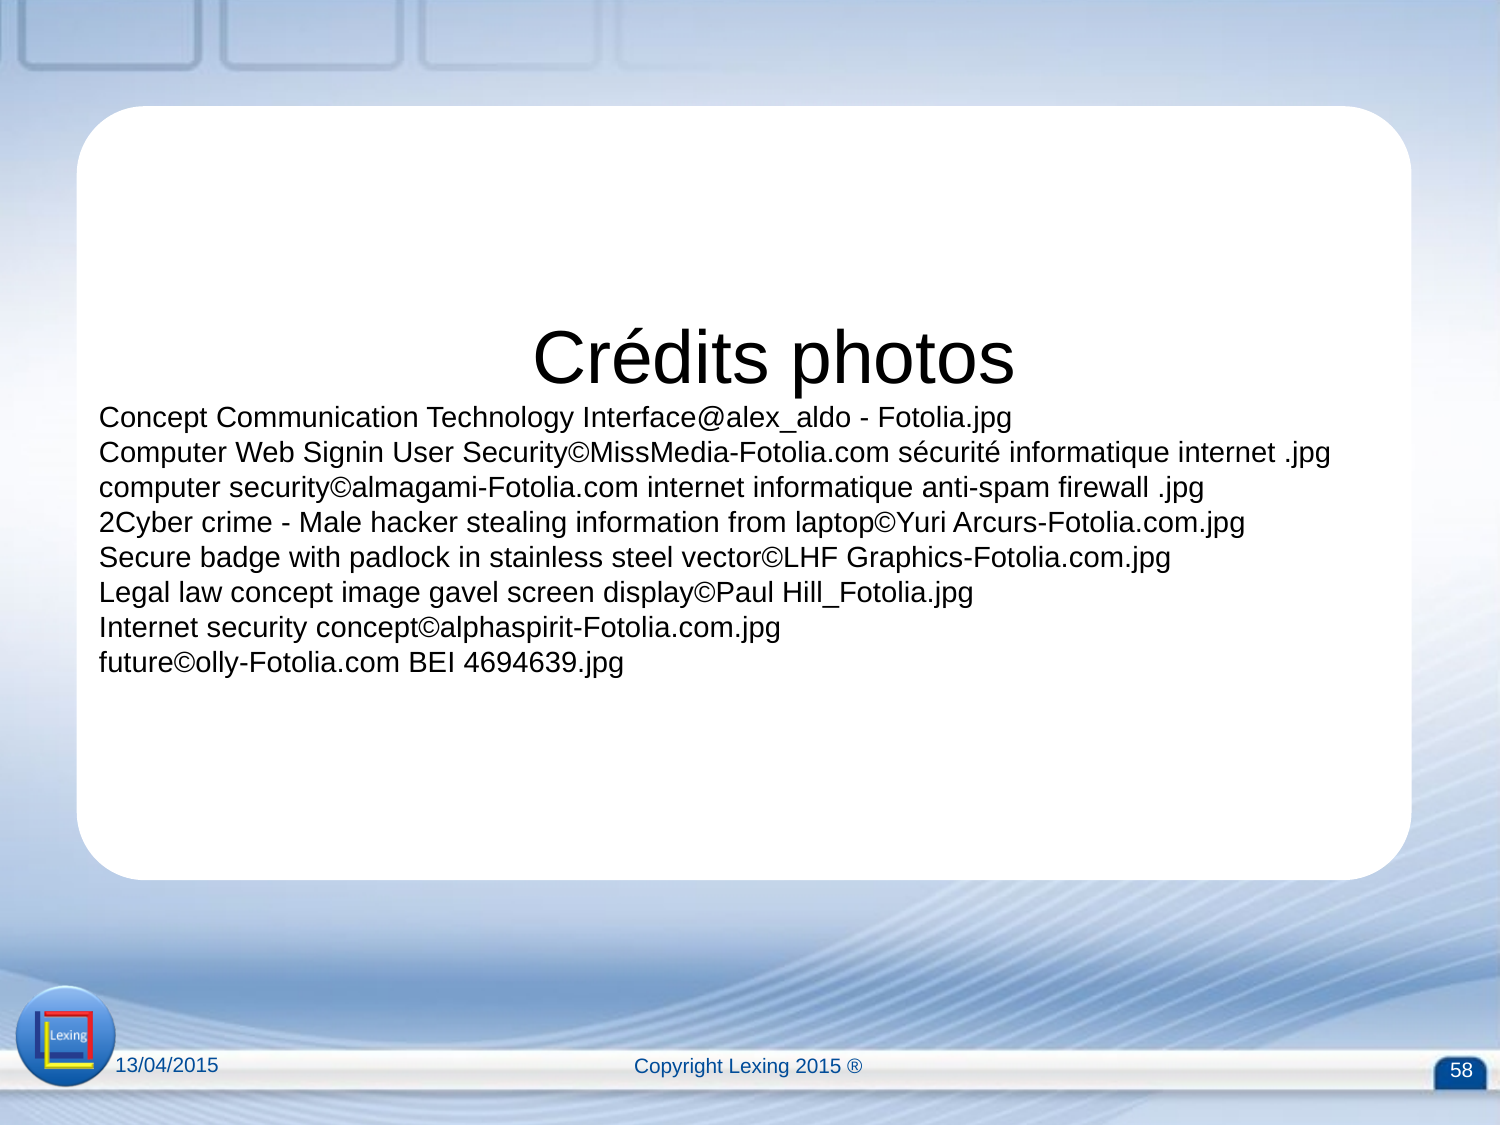

#
Crédits photos
Concept Communication Technology Interface@alex_aldo - Fotolia.jpg
Computer Web Signin User Security©MissMedia-Fotolia.com sécurité informatique internet .jpg
computer security©almagami-Fotolia.com internet informatique anti-spam firewall .jpg
2Cyber crime - Male hacker stealing information from laptop©Yuri Arcurs-Fotolia.com.jpg
Secure badge with padlock in stainless steel vector©LHF Graphics-Fotolia.com.jpg
Legal law concept image gavel screen display©Paul Hill_Fotolia.jpg
Internet security concept©alphaspirit-Fotolia.com.jpg
future©olly-Fotolia.com BEI 4694639.jpg
13/04/2015
Copyright Lexing 2015 ®
58